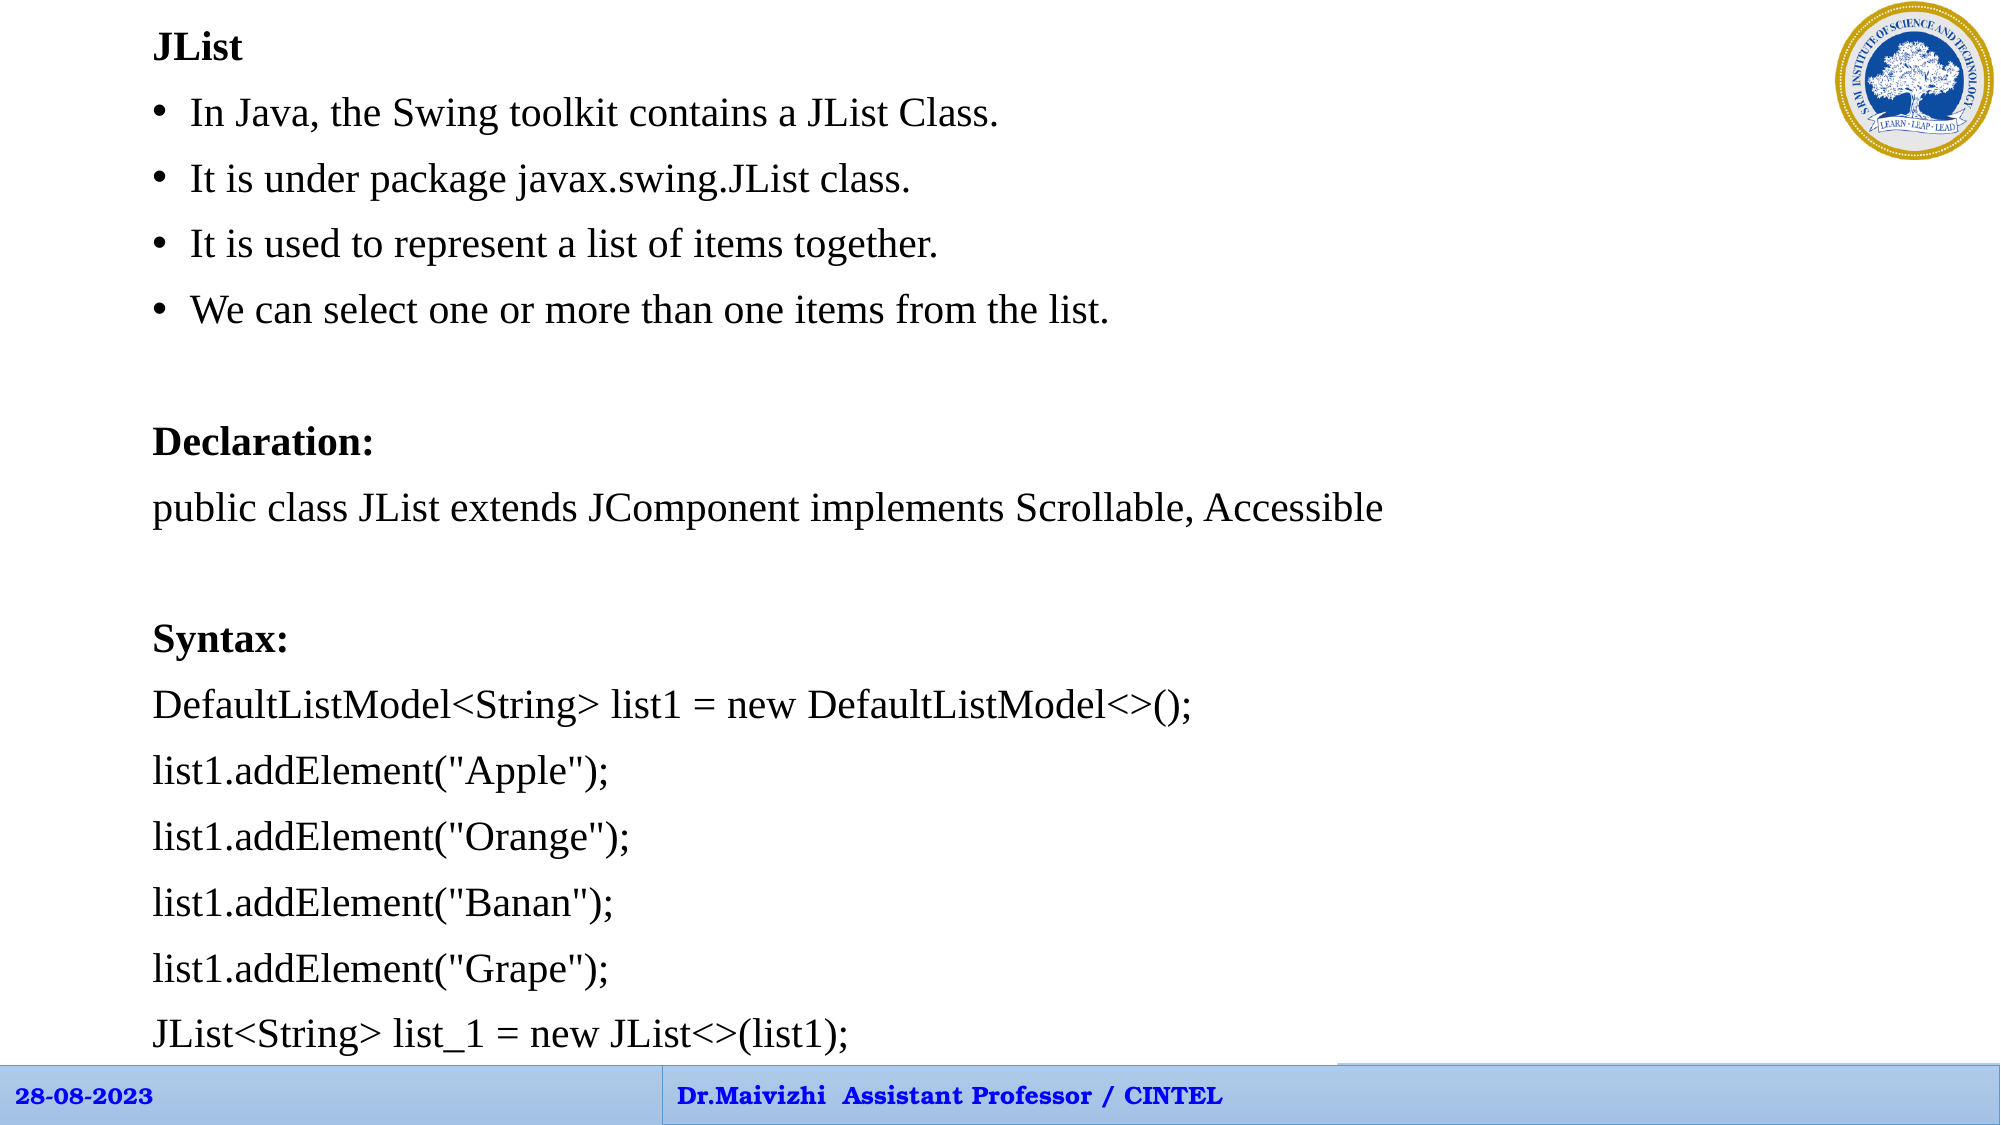

JList
In Java, the Swing toolkit contains a JList Class.
It is under package javax.swing.JList class.
It is used to represent a list of items together.
We can select one or more than one items from the list.

Declaration:
public class JList extends JComponent implements Scrollable, Accessible

Syntax:
DefaultListModel<String> list1 = new DefaultListModel<>();
list1.addElement("Apple");
list1.addElement("Orange");
list1.addElement("Banan");
list1.addElement("Grape");
JList<String> list_1 = new JList<>(list1);
88
Dr.Maivizhi  Assistant Professor / CINTEL
28-08-2023